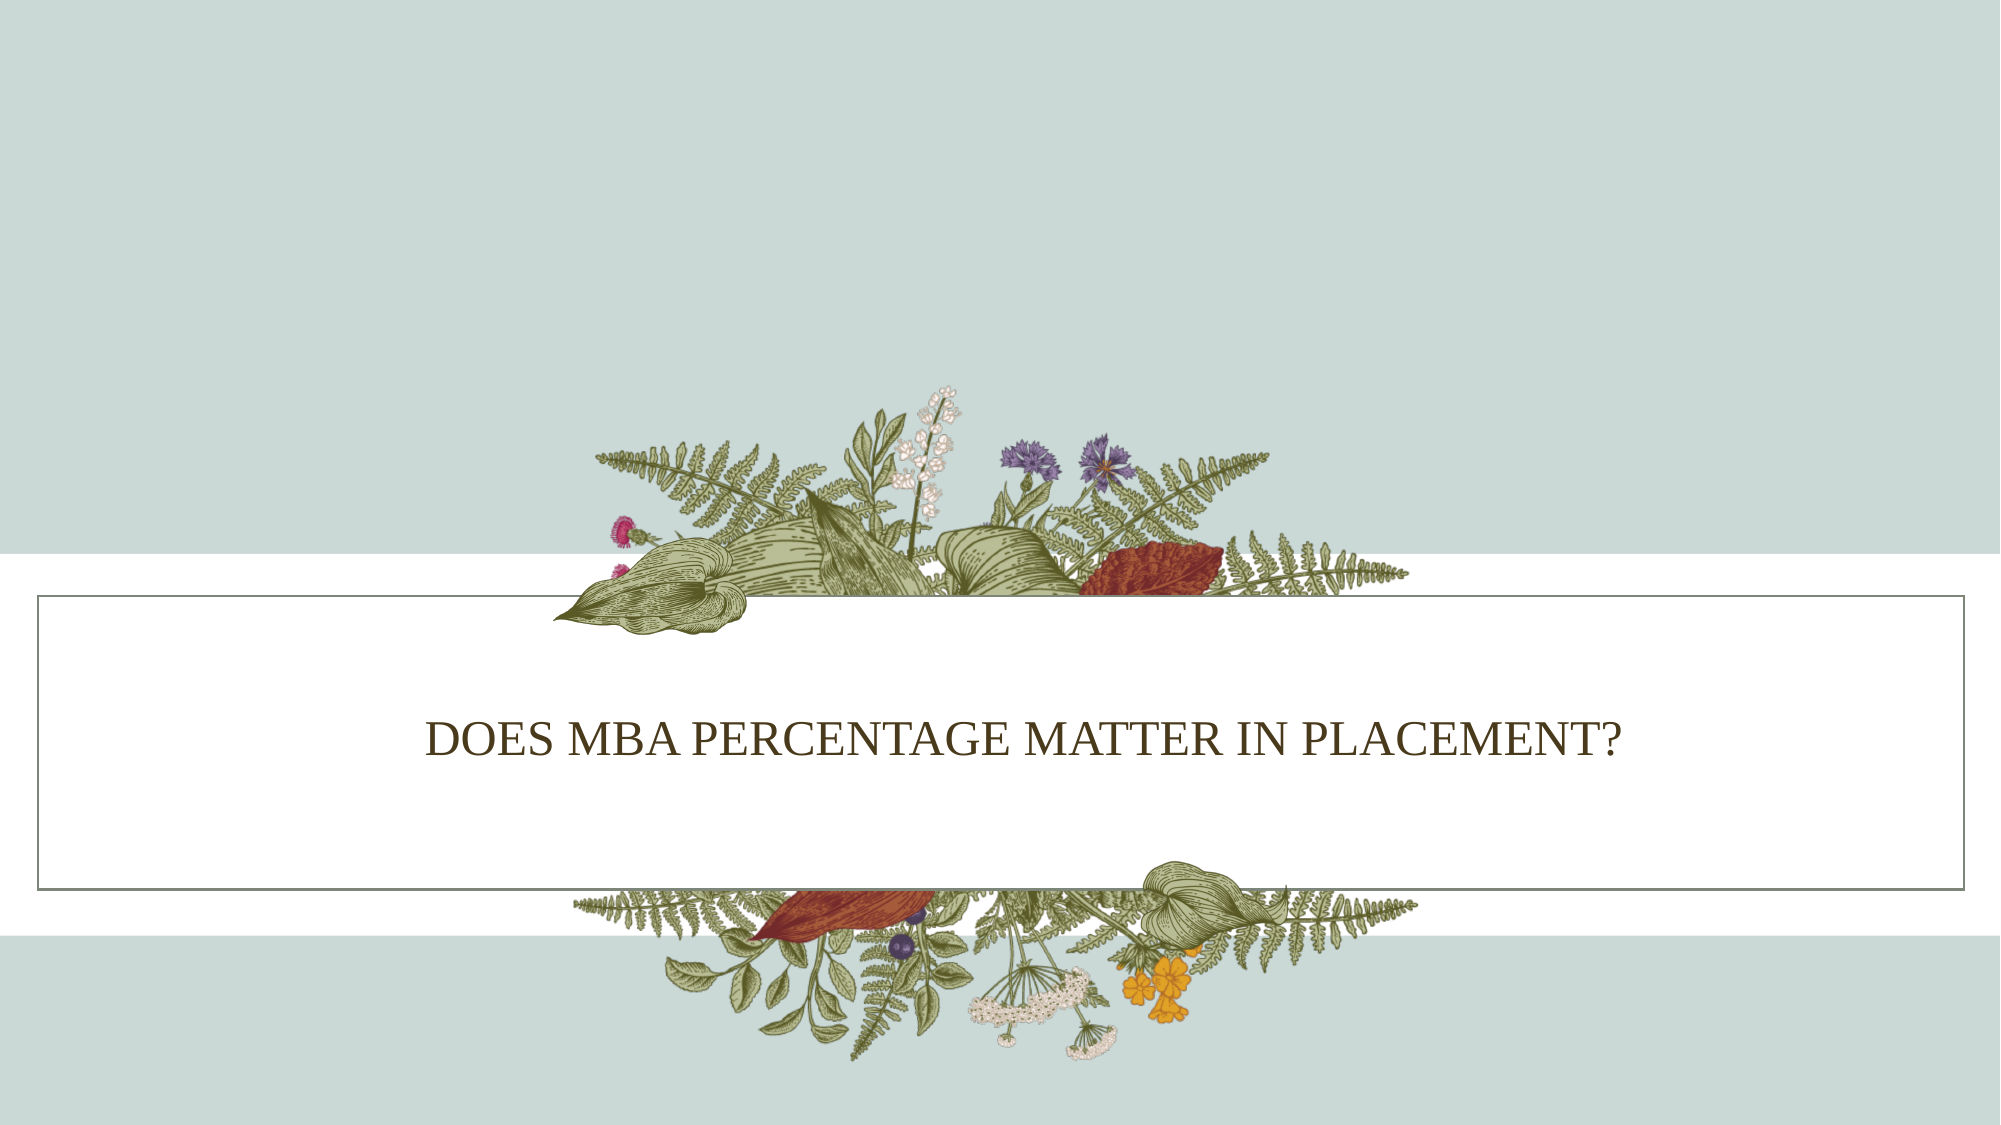

# DOES MBA PERCENTAGE MATTER IN PLACEMENT?